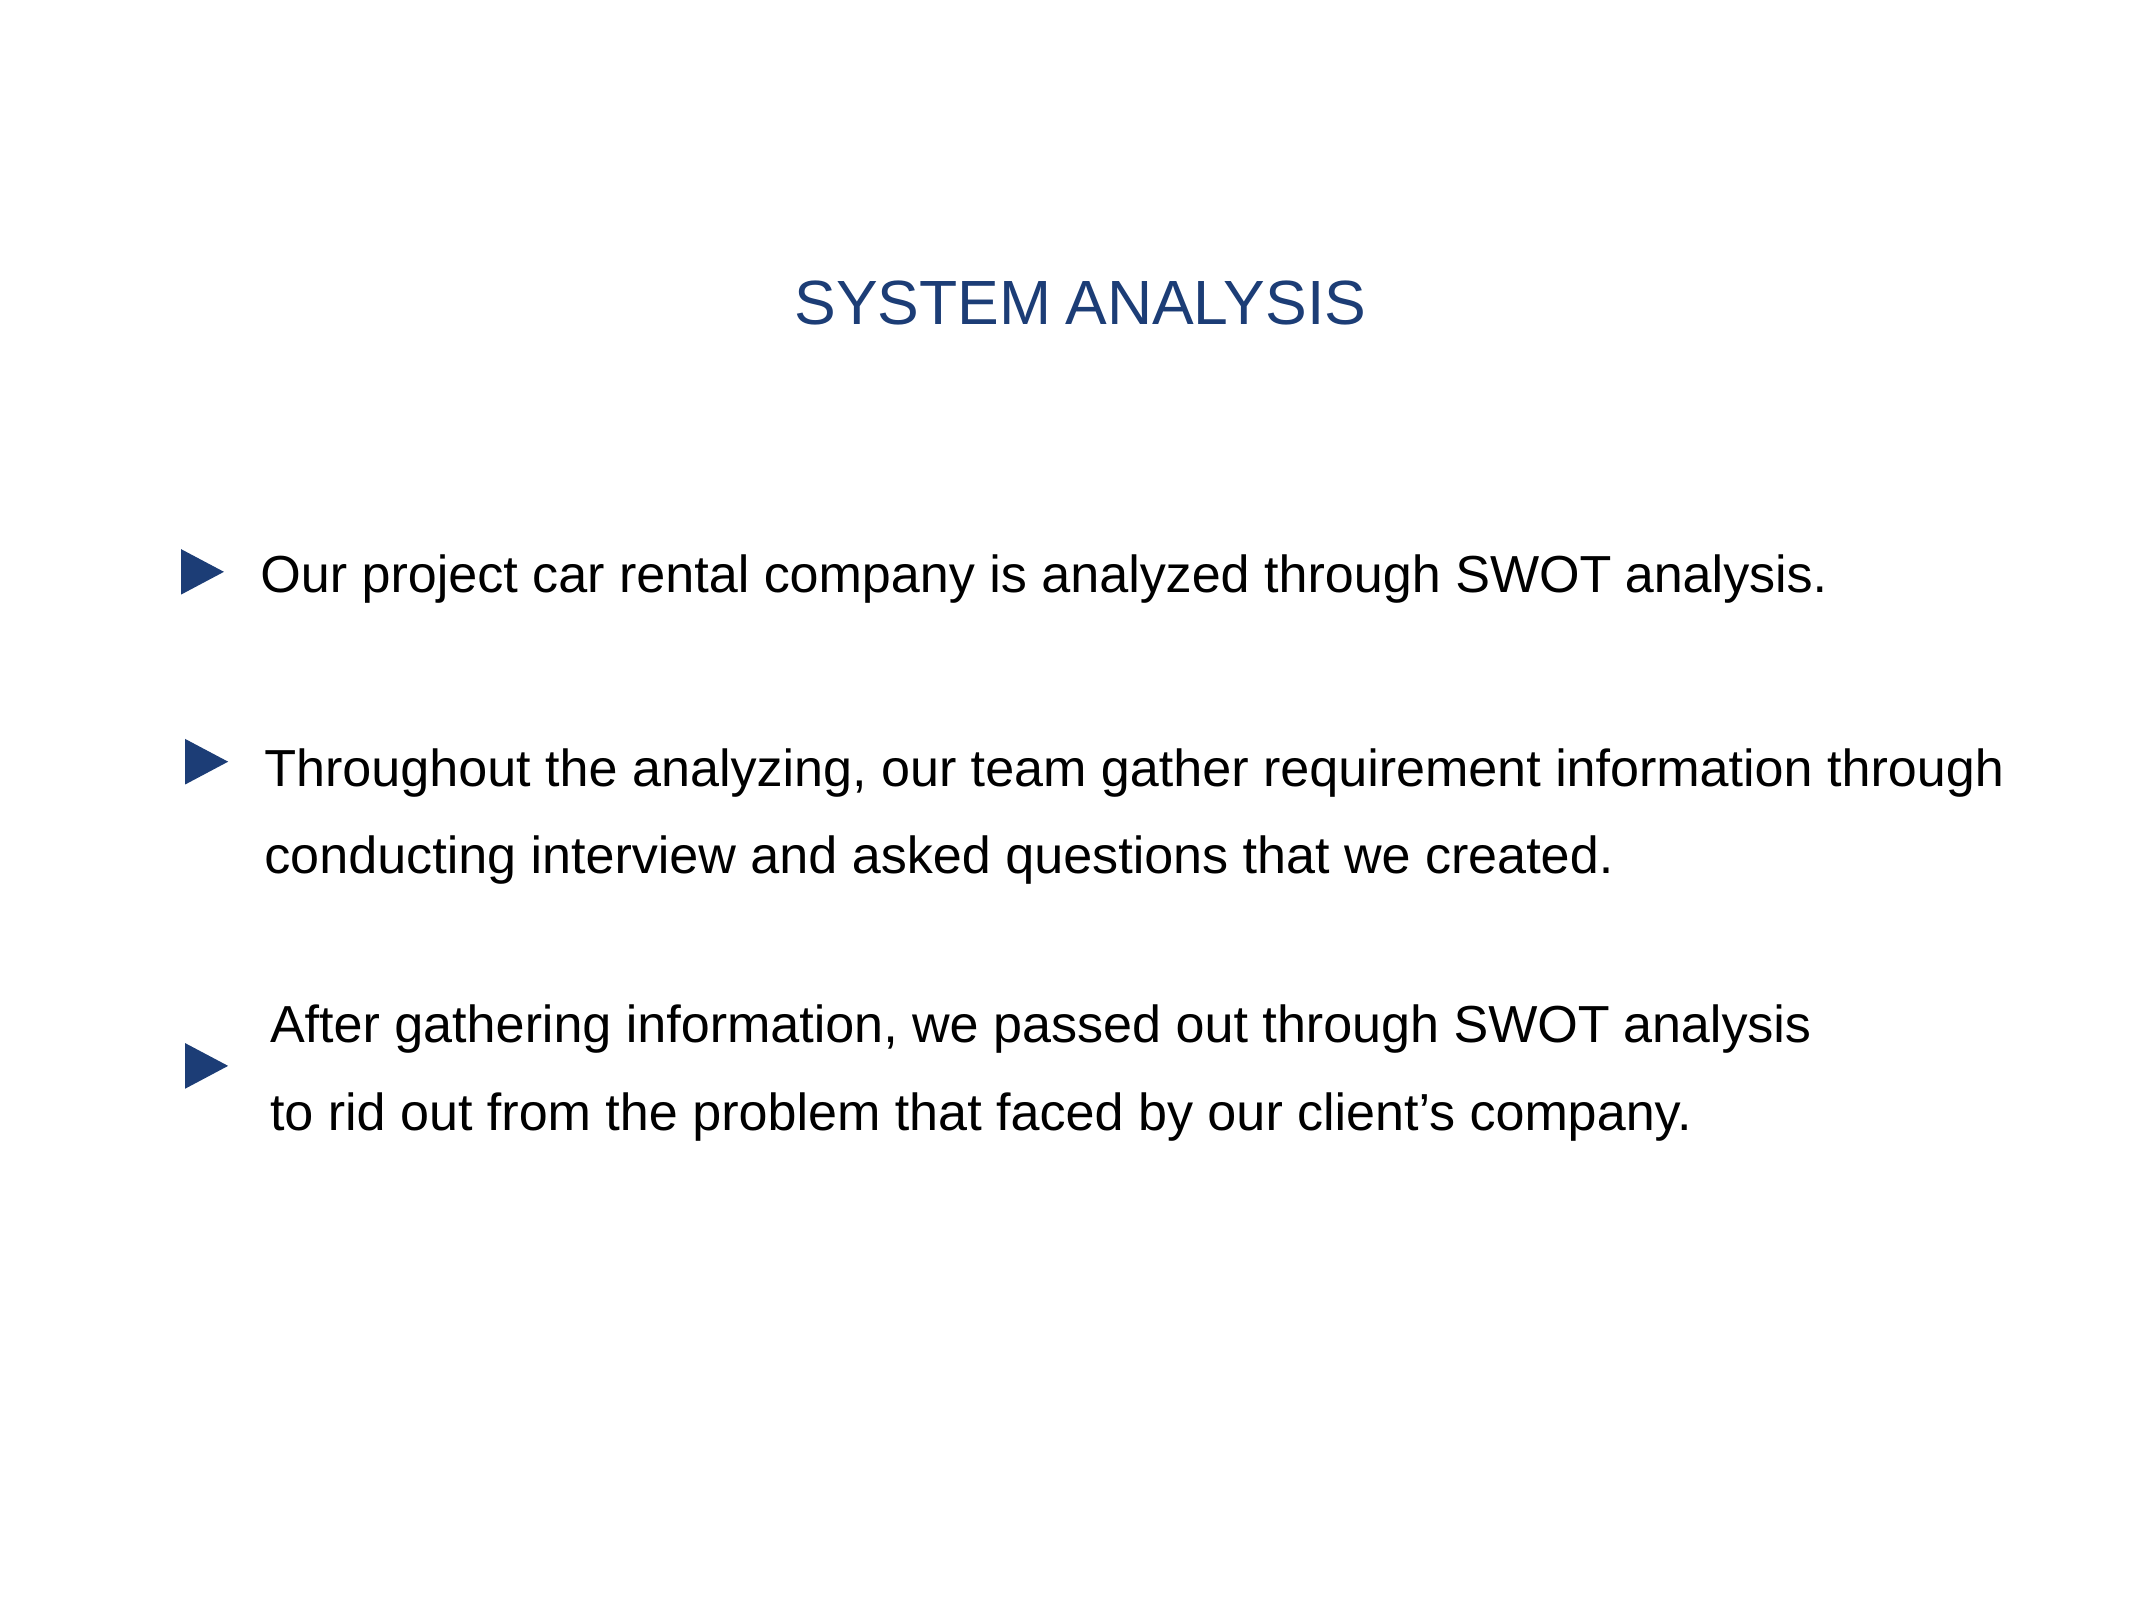

SYSTEM ANALYSIS
Our project car rental company is analyzed through SWOT analysis.

Throughout the analyzing, our team gather requirement information through
conducting interview and asked questions that we created.

After gathering information, we passed out through SWOT analysis
to rid out from the problem that faced by our client’s company.